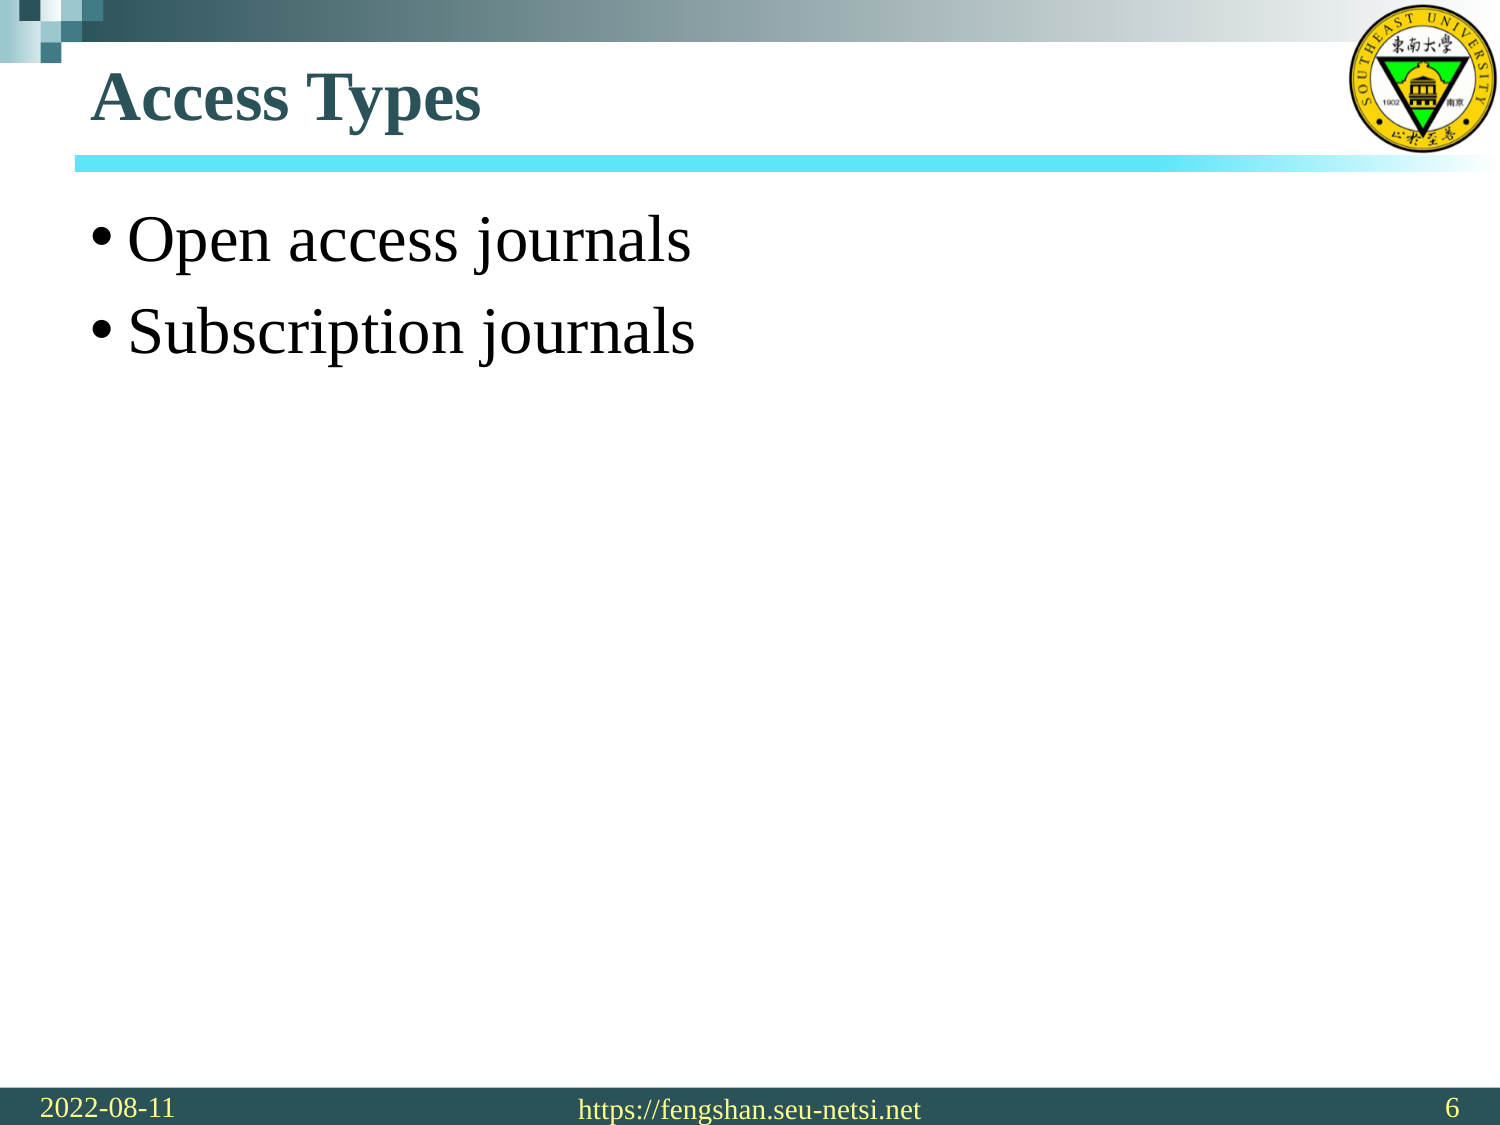

# Access Types
Open access journals
Subscription journals
2022-08-11
6
https://fengshan.seu-netsi.net